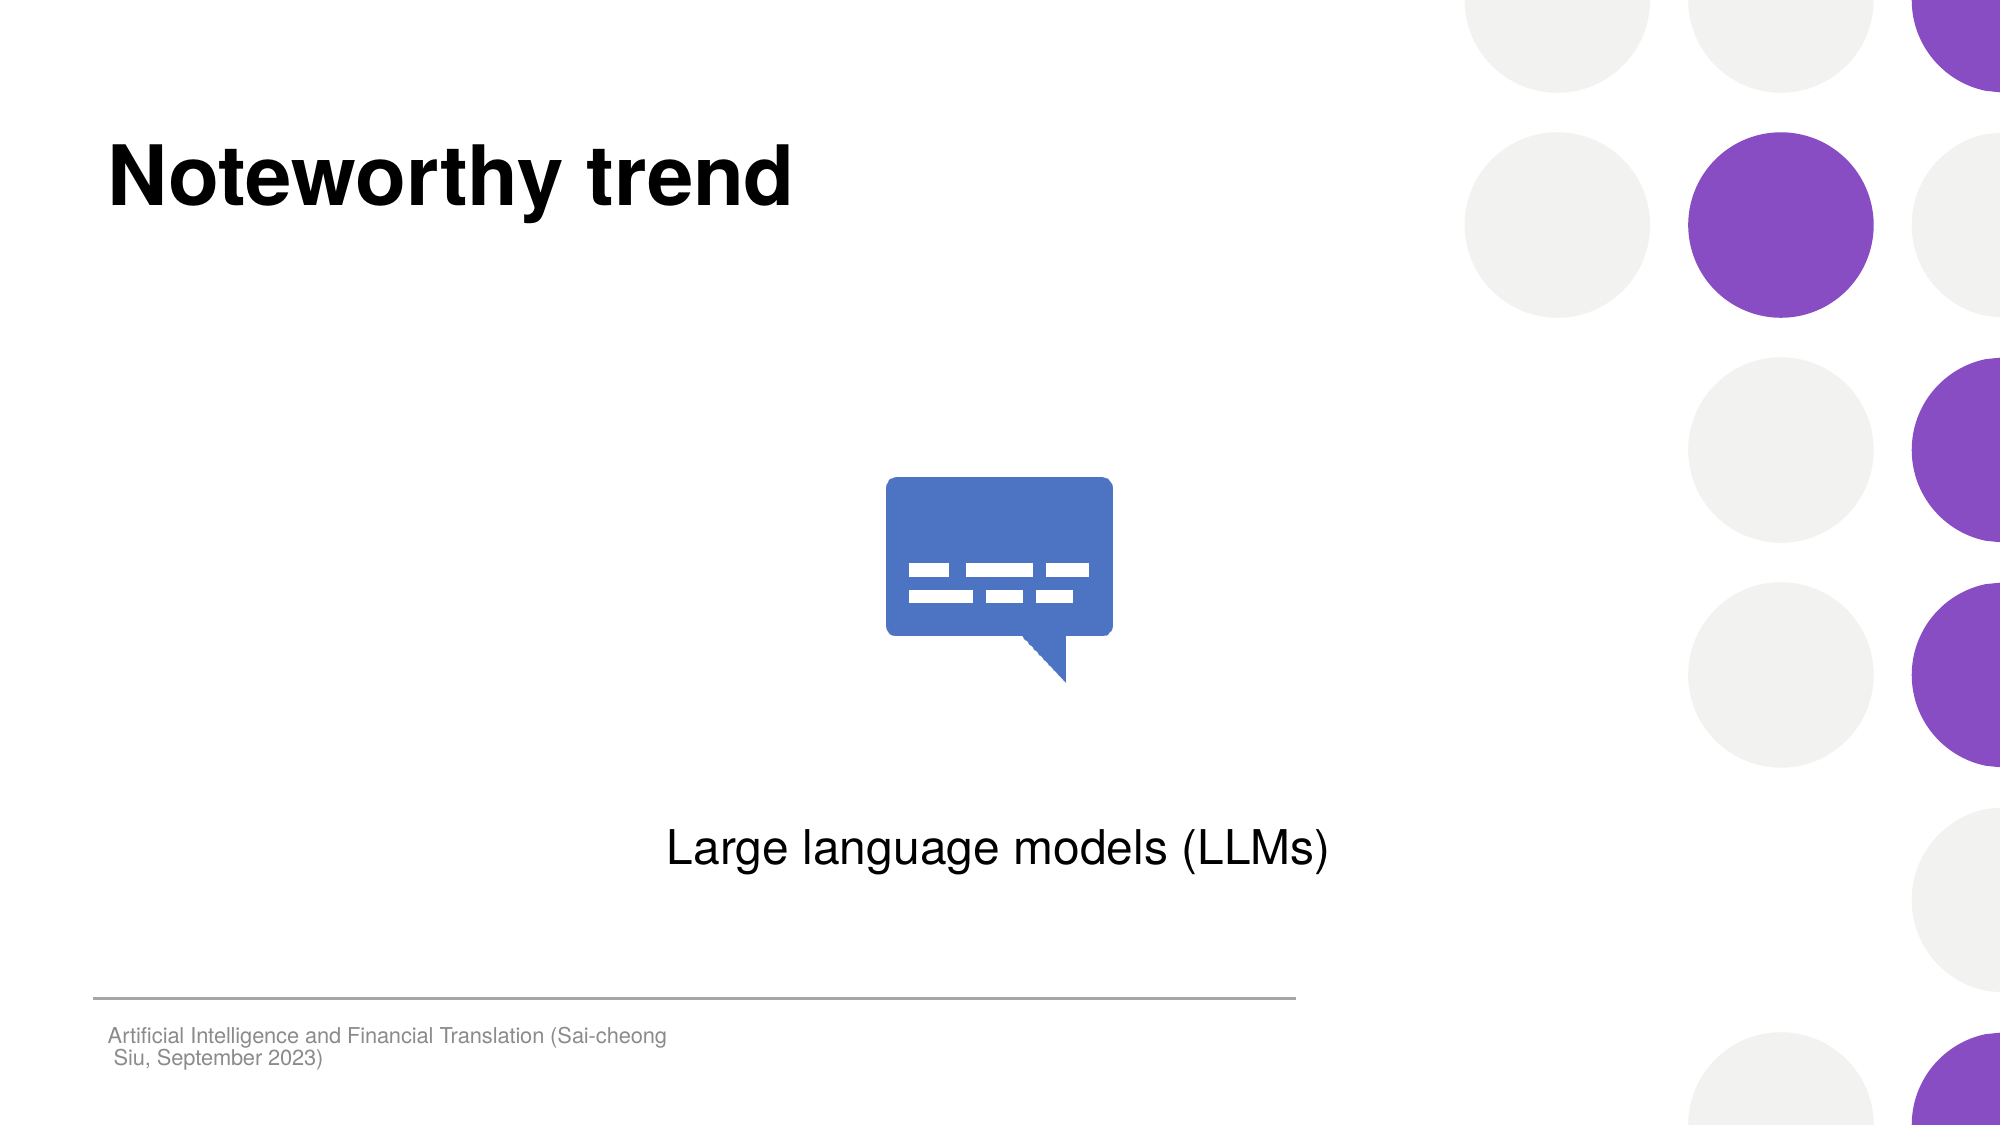

# Noteworthy trend
Large language models (LLMs)
Artificial Intelligence and Financial Translation (Sai-cheong Siu, September 2023)